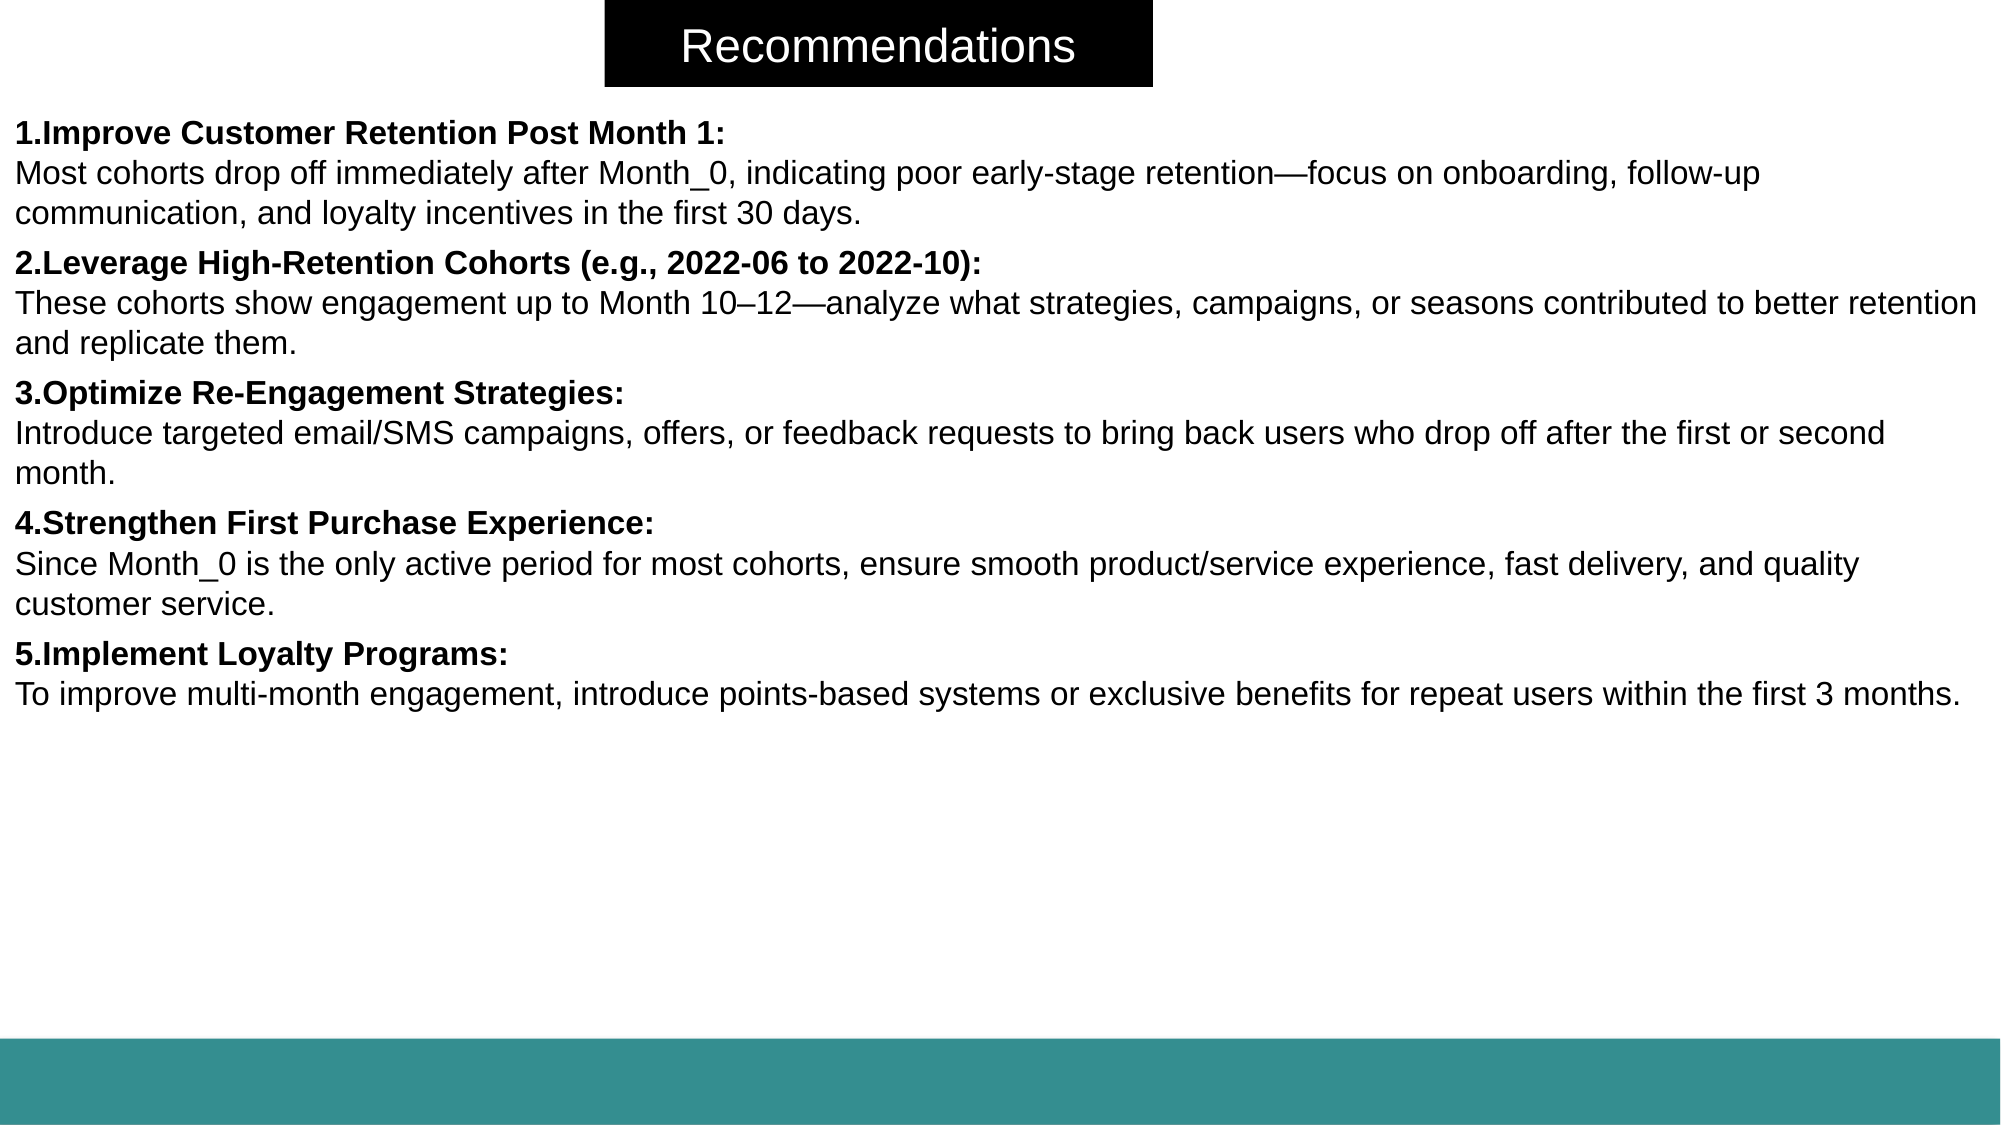

Recommendations
1.Improve Customer Retention Post Month 1:
Most cohorts drop off immediately after Month_0, indicating poor early-stage retention—focus on onboarding, follow-up communication, and loyalty incentives in the first 30 days.
2.Leverage High-Retention Cohorts (e.g., 2022-06 to 2022-10):
These cohorts show engagement up to Month 10–12—analyze what strategies, campaigns, or seasons contributed to better retention and replicate them.
3.Optimize Re-Engagement Strategies:
Introduce targeted email/SMS campaigns, offers, or feedback requests to bring back users who drop off after the first or second month.
4.Strengthen First Purchase Experience:
Since Month_0 is the only active period for most cohorts, ensure smooth product/service experience, fast delivery, and quality customer service.
5.Implement Loyalty Programs:
To improve multi-month engagement, introduce points-based systems or exclusive benefits for repeat users within the first 3 months.